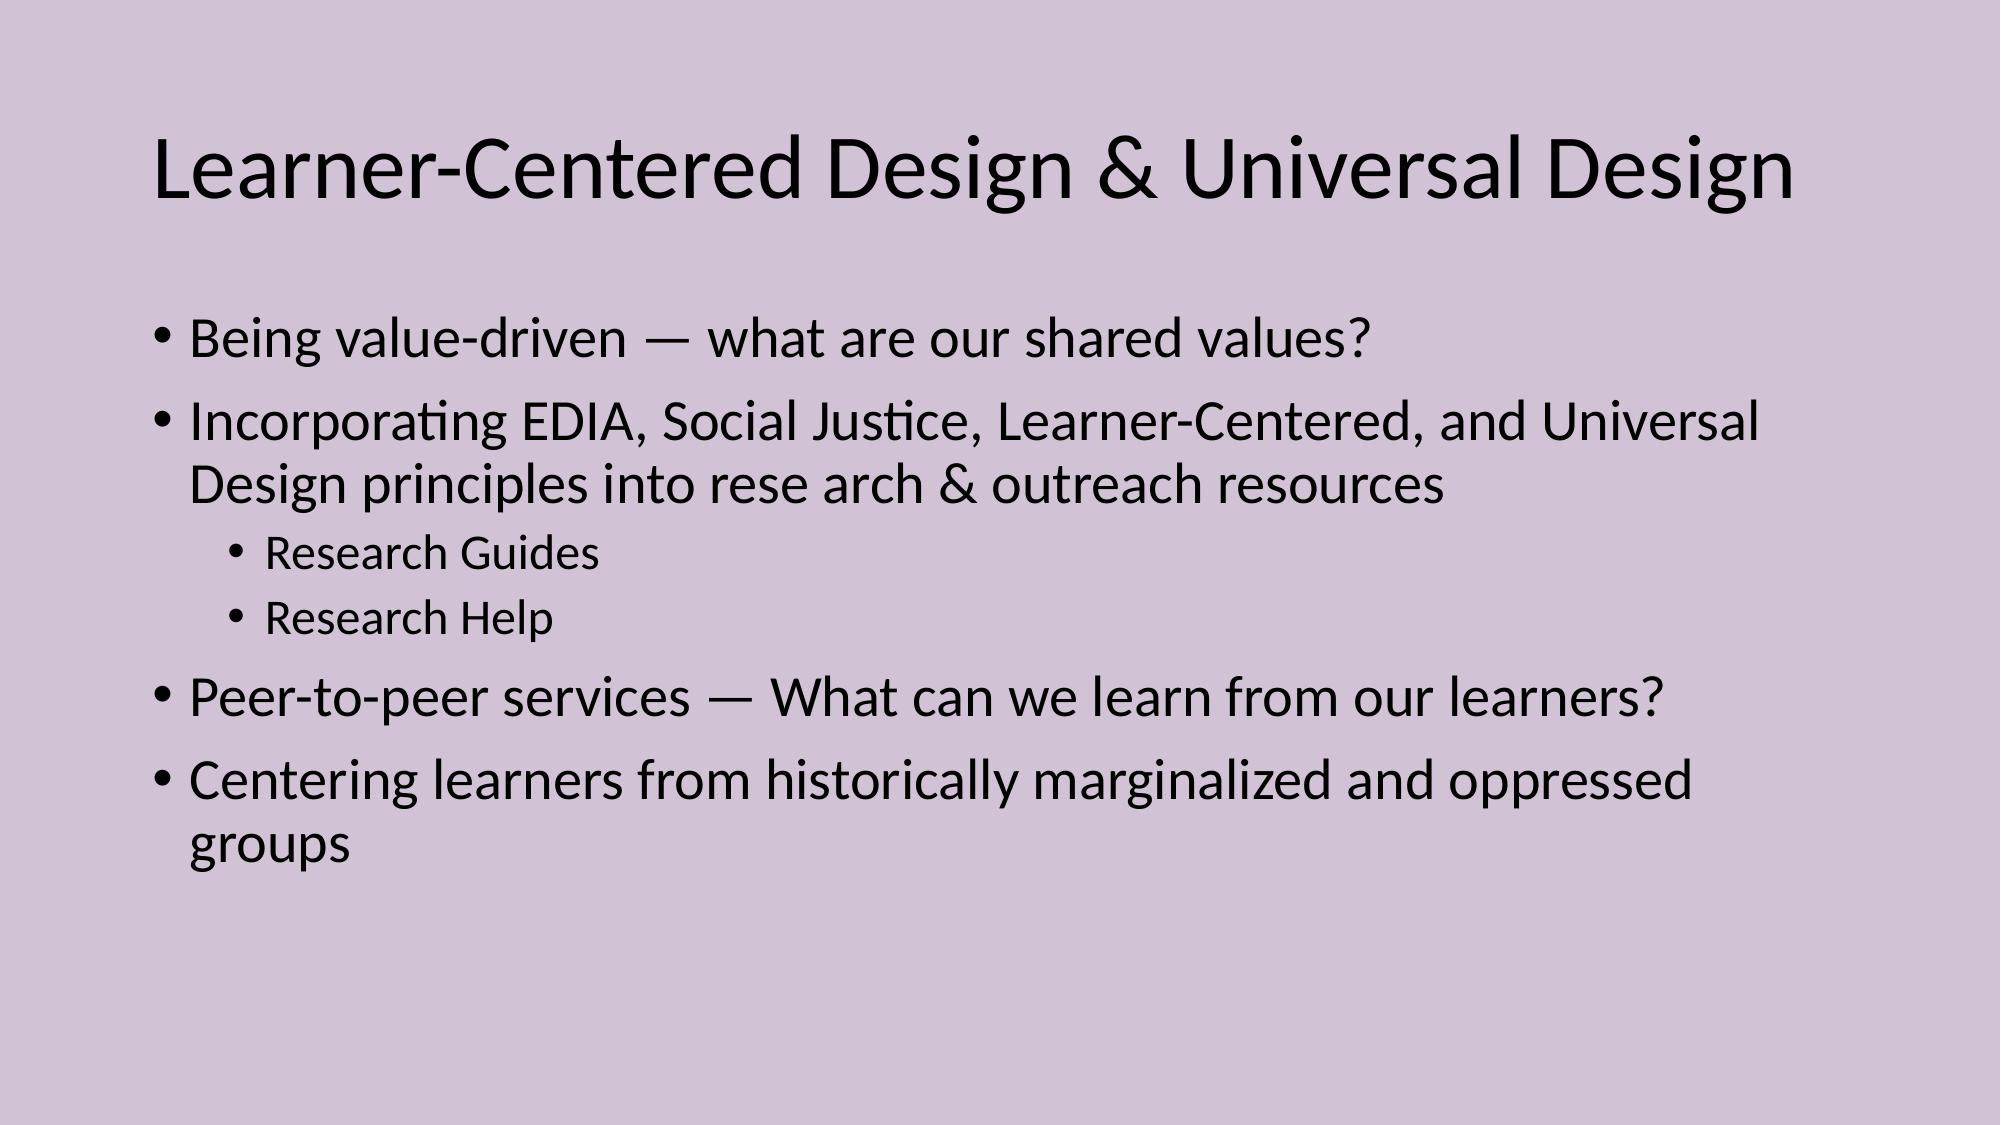

# Learner-Centered Design & Universal Design
Being value-driven — what are our shared values?
Incorporating EDIA, Social Justice, Learner-Centered, and Universal Design principles into rese arch & outreach resources
Research Guides
Research Help
Peer-to-peer services — What can we learn from our learners?
Centering learners from historically marginalized and oppressed groups